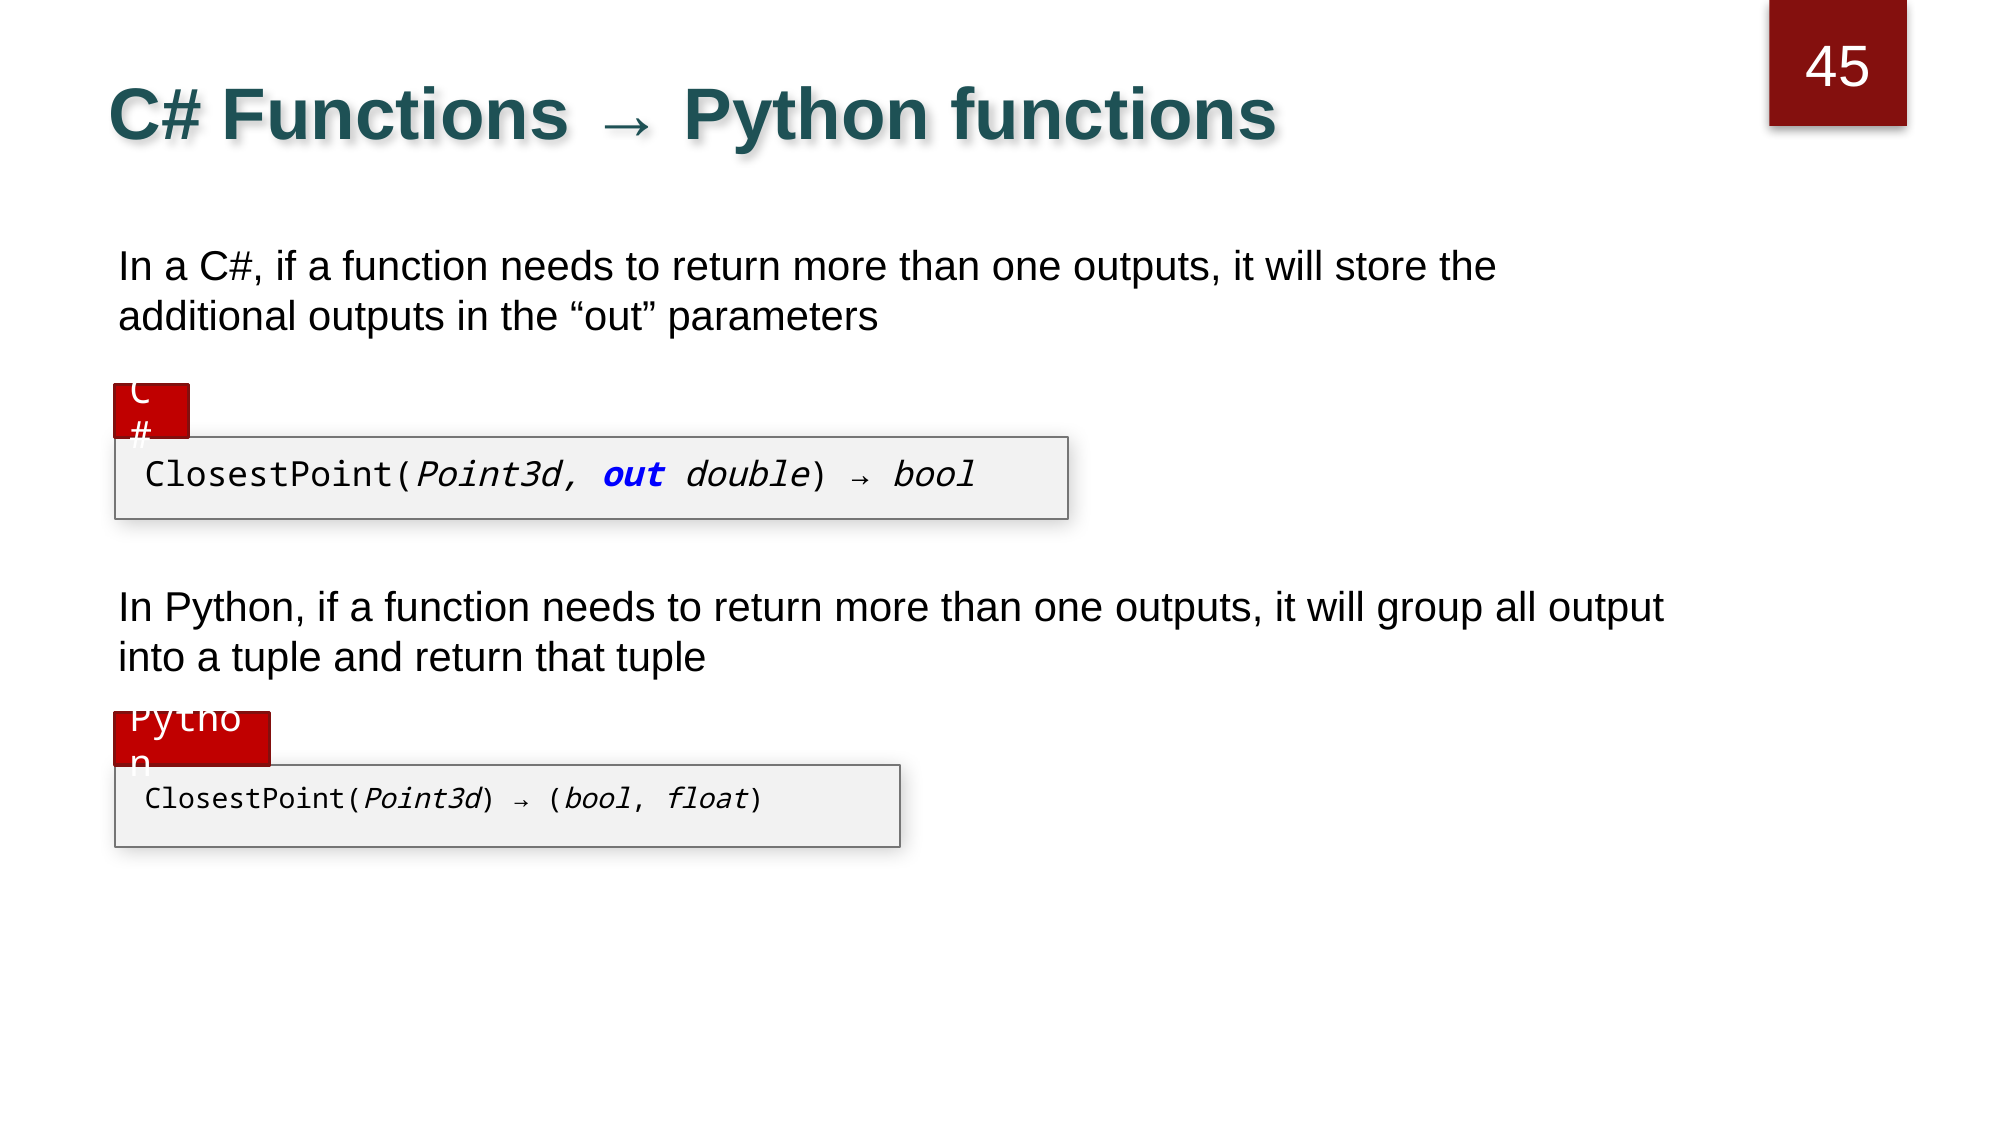

45
# C# Functions → Python functions
In a C#, if a function needs to return more than one outputs, it will store the additional outputs in the “out” parameters
C#
ClosestPoint(Point3d, out double) → bool
In Python, if a function needs to return more than one outputs, it will group all output into a tuple and return that tuple
Python
ClosestPoint(Point3d) → (bool, float)